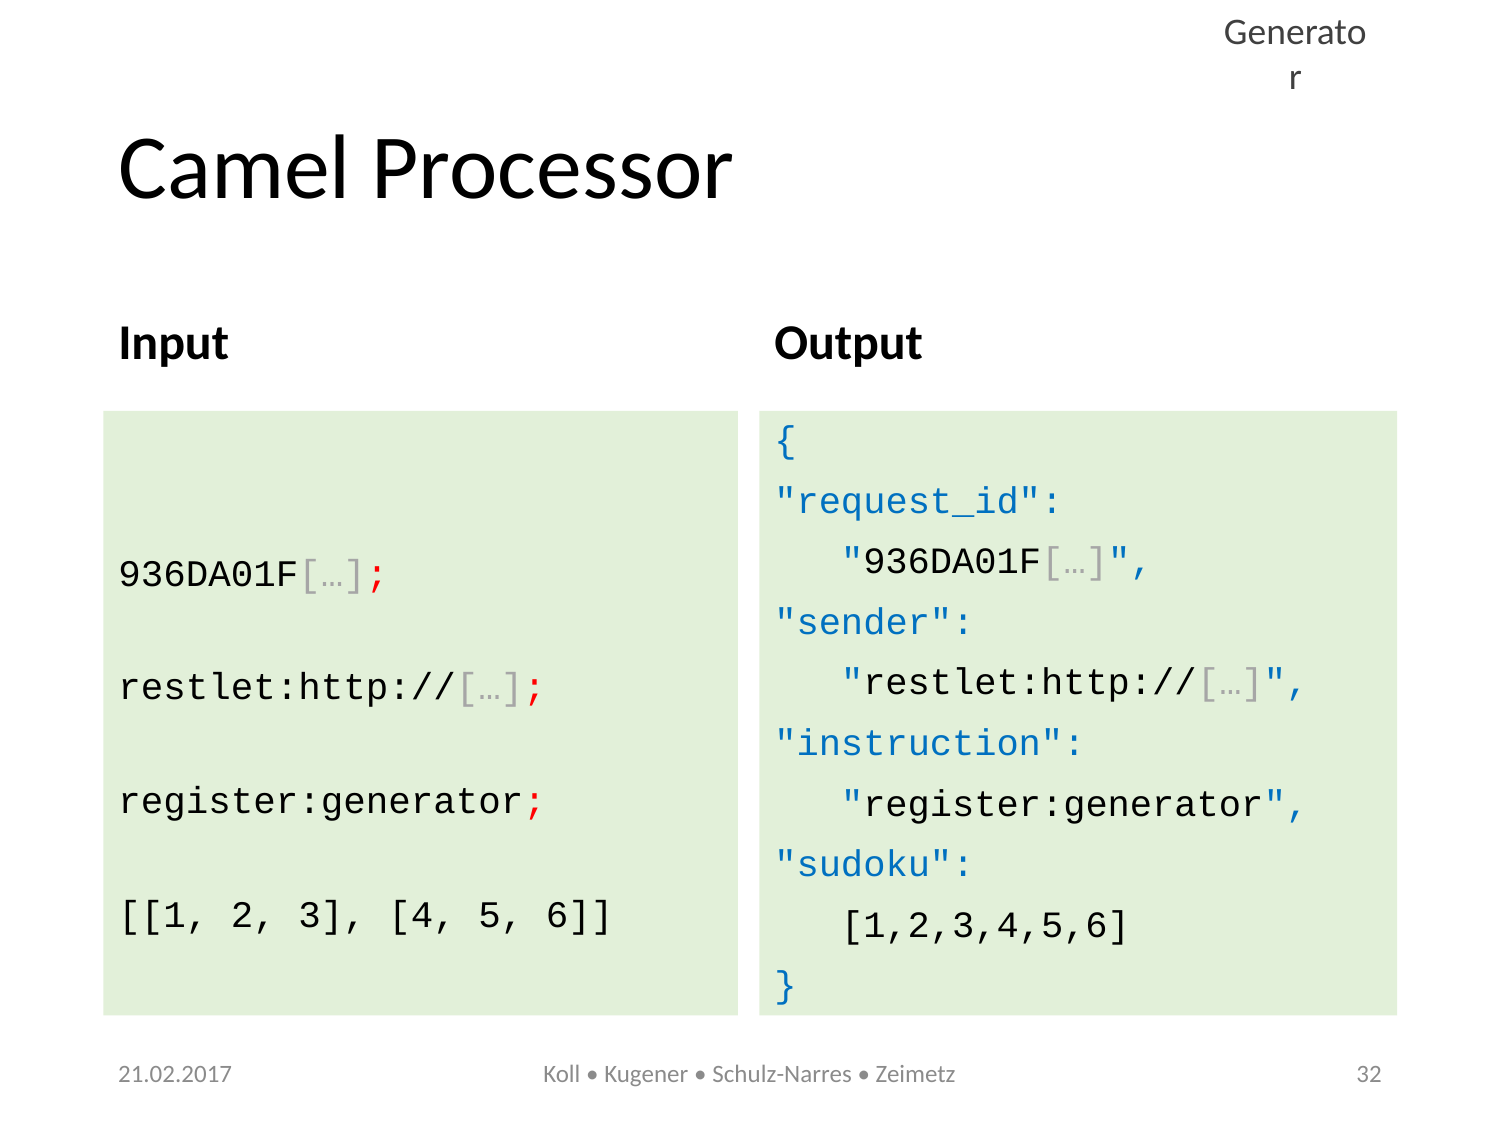

# Camel Processor
Input
Output

936DA01F[…];

restlet:http://[…];

register:generator;

[[1, 2, 3], [4, 5, 6]]
{
"request_id":
   "936DA01F[…]",
"sender":
   "restlet:http://[…]",
"instruction":
   "register:generator",
"sudoku":
   [1,2,3,4,5,6]
}
21.02.2017
Koll • Kugener • Schulz-Narres • Zeimetz
32